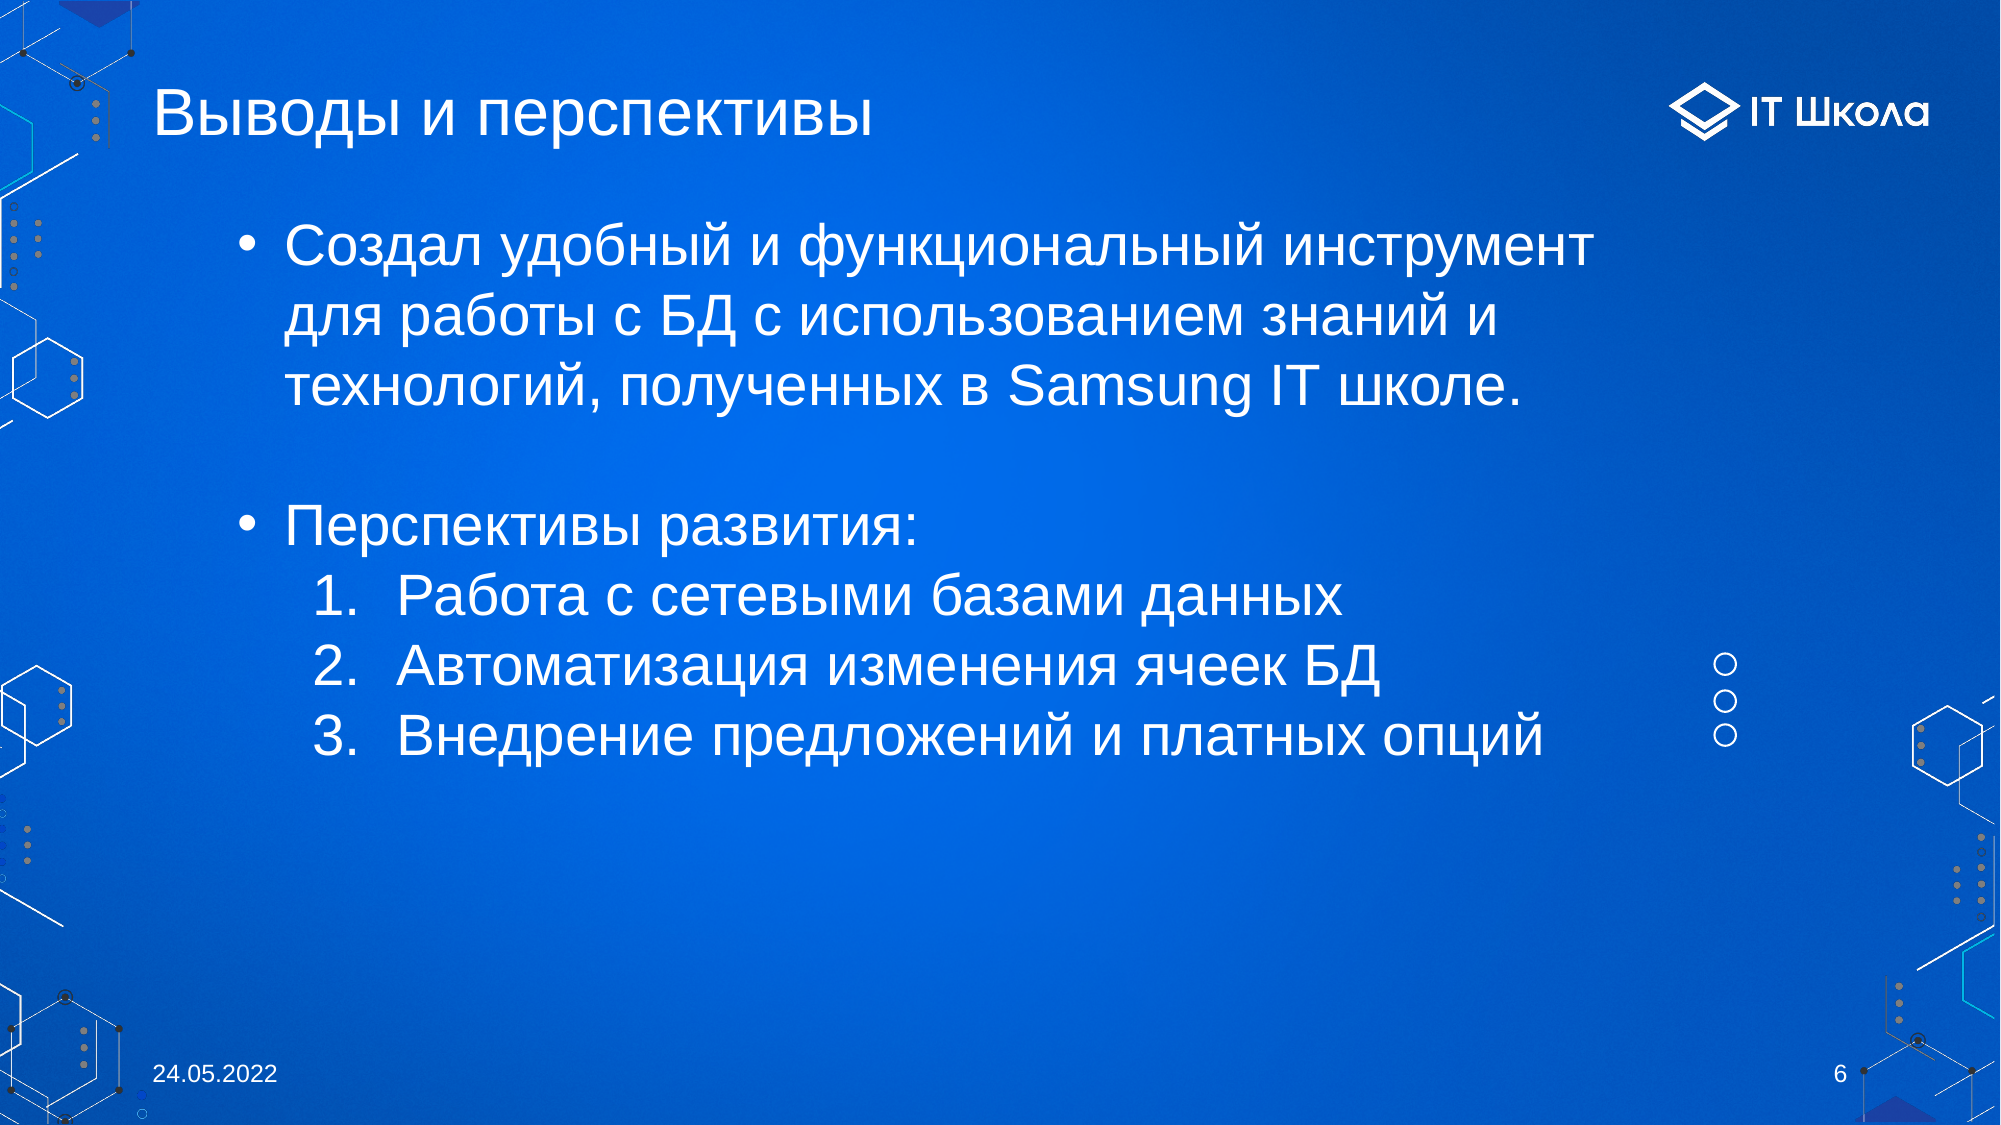

# Выводы и перспективы
Создал удобный и функциональный инструмент для работы с БД с использованием знаний и технологий, полученных в Samsung IT школе.

Перспективы развития:
Работа с сетевыми базами данных
Автоматизация изменения ячеек БД
Внедрение предложений и платных опций

24.05.2022
6